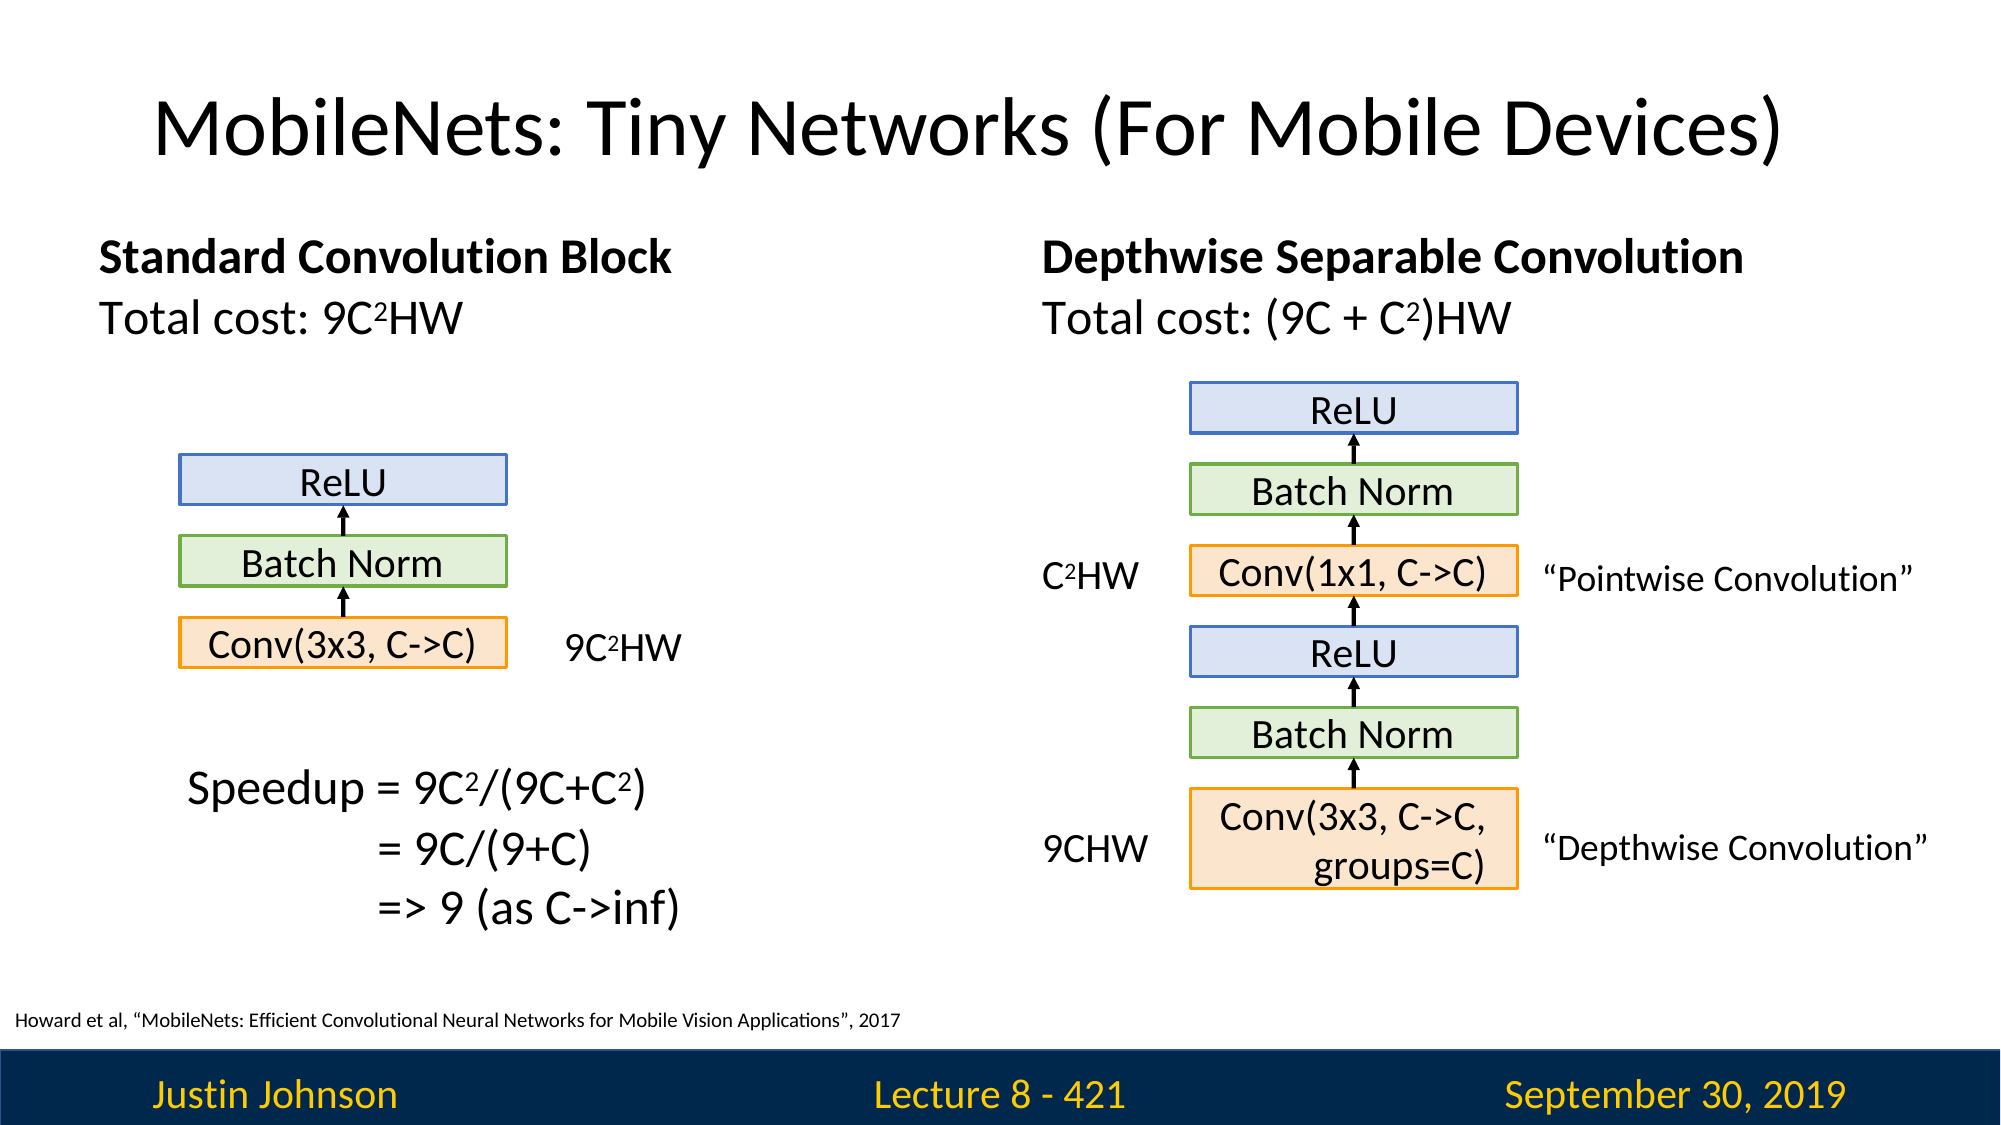

# MobileNets: Tiny Networks (For Mobile Devices)
Standard Convolution Block
Total cost: 9C2HW
Depthwise Separable Convolution
Total cost: (9C + C2)HW
ReLU

ReLU
Batch Norm

Batch Norm
Conv(1x1, C->C)
C2HW
“Pointwise Convolution”

Conv(3x3, C->C)
9C2HW
ReLU

Batch Norm
Speedup = 9C2/(9C+C2)
= 9C/(9+C)
=> 9 (as C->inf)

Conv(3x3, C->C,
groups=C)
9CHW
“Depthwise Convolution”
Howard et al, “MobileNets: Efficient Convolutional Neural Networks for Mobile Vision Applications”, 2017
Justin Johnson
September 30, 2019
Lecture 8 - 421